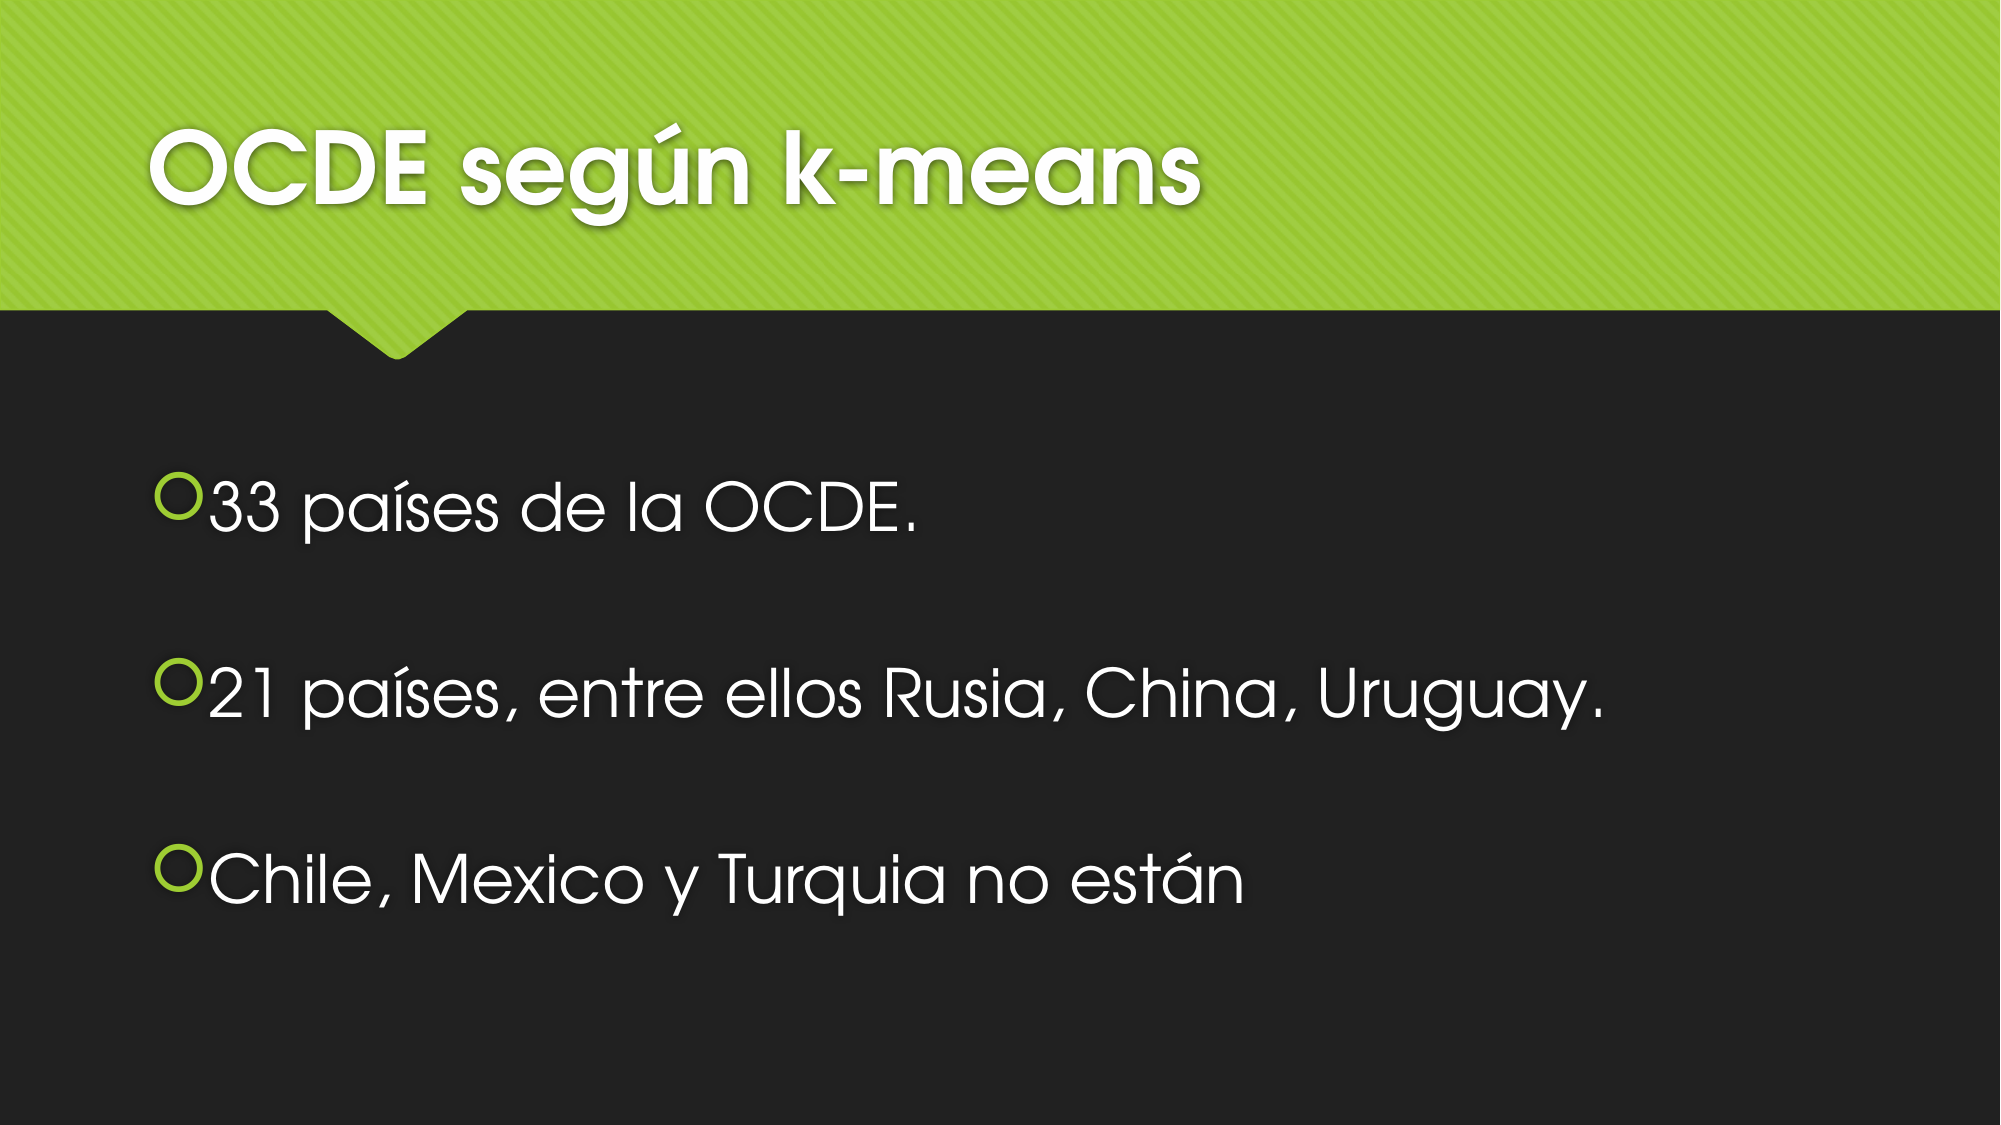

# OCDE según k-means
33 países de la OCDE.
21 países, entre ellos Rusia, China, Uruguay.
Chile, Mexico y Turquia no están